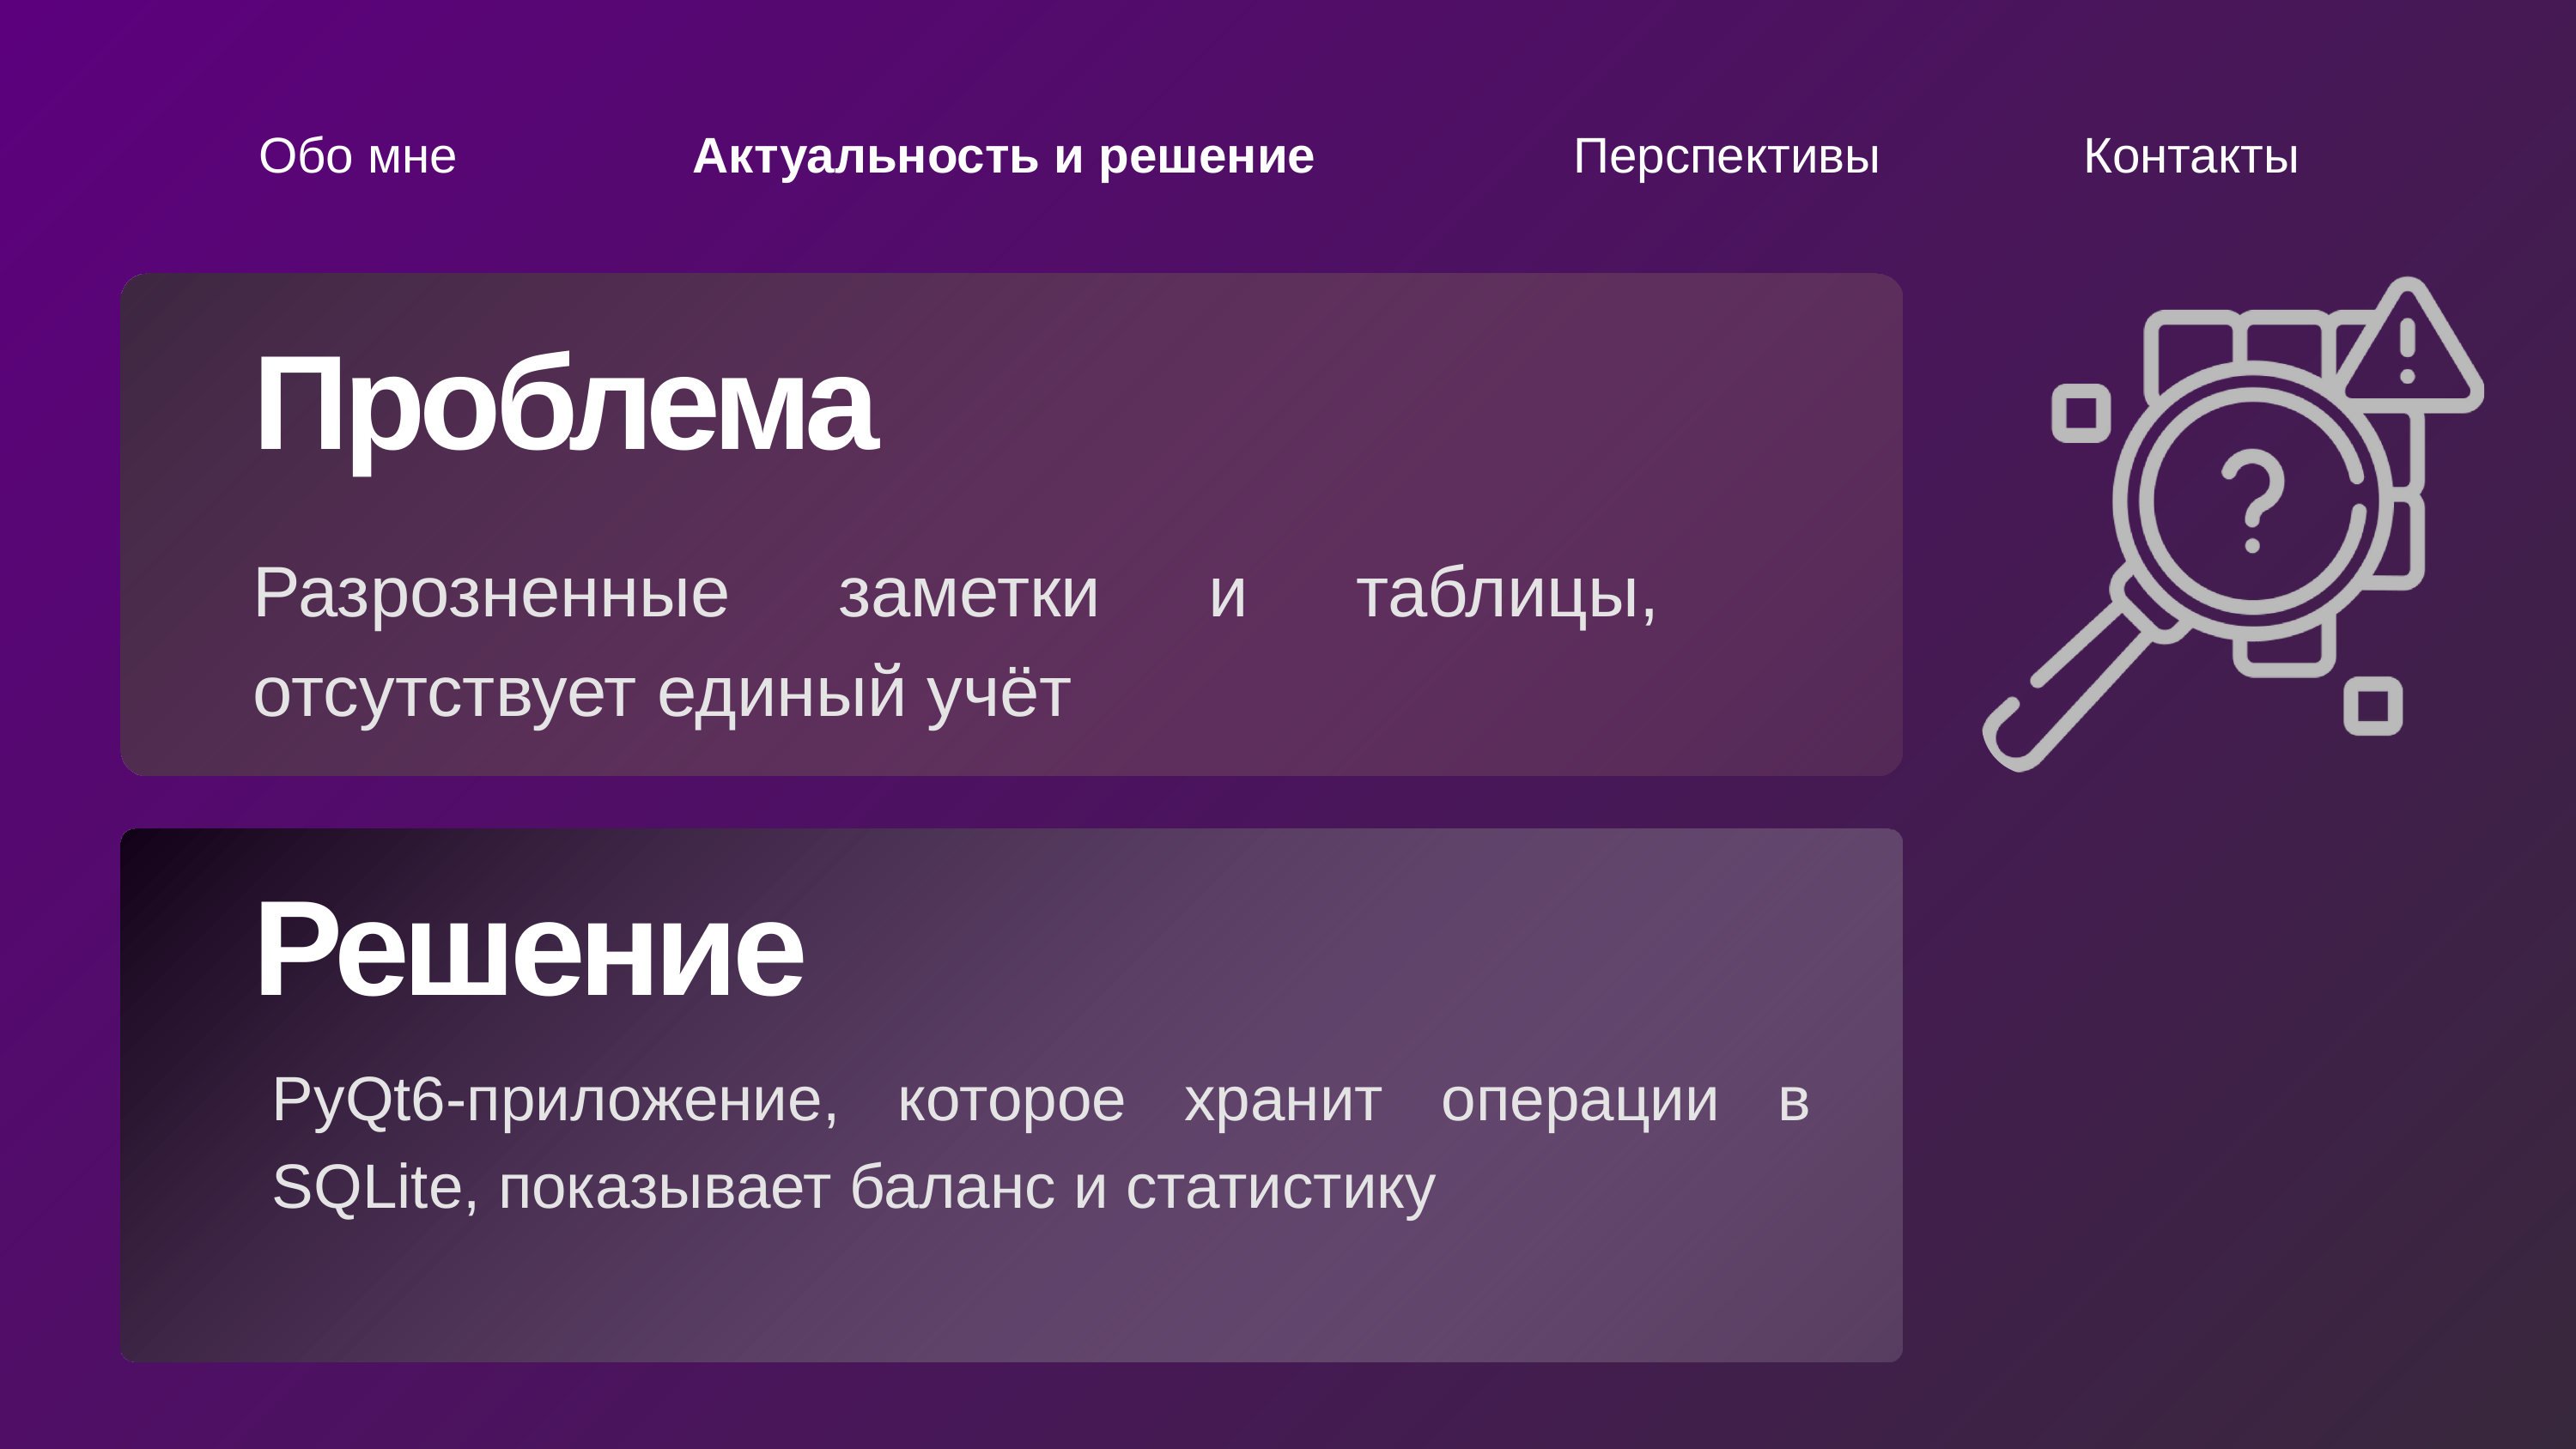

Обо мне
Актуальность и решение
Перспективы
Контакты

Проблема
Разрозненные заметки и таблицы, отсутствует единый учёт

Решение
PyQt6‑приложение, которое хранит операции в SQLite, показывает баланс и статистику